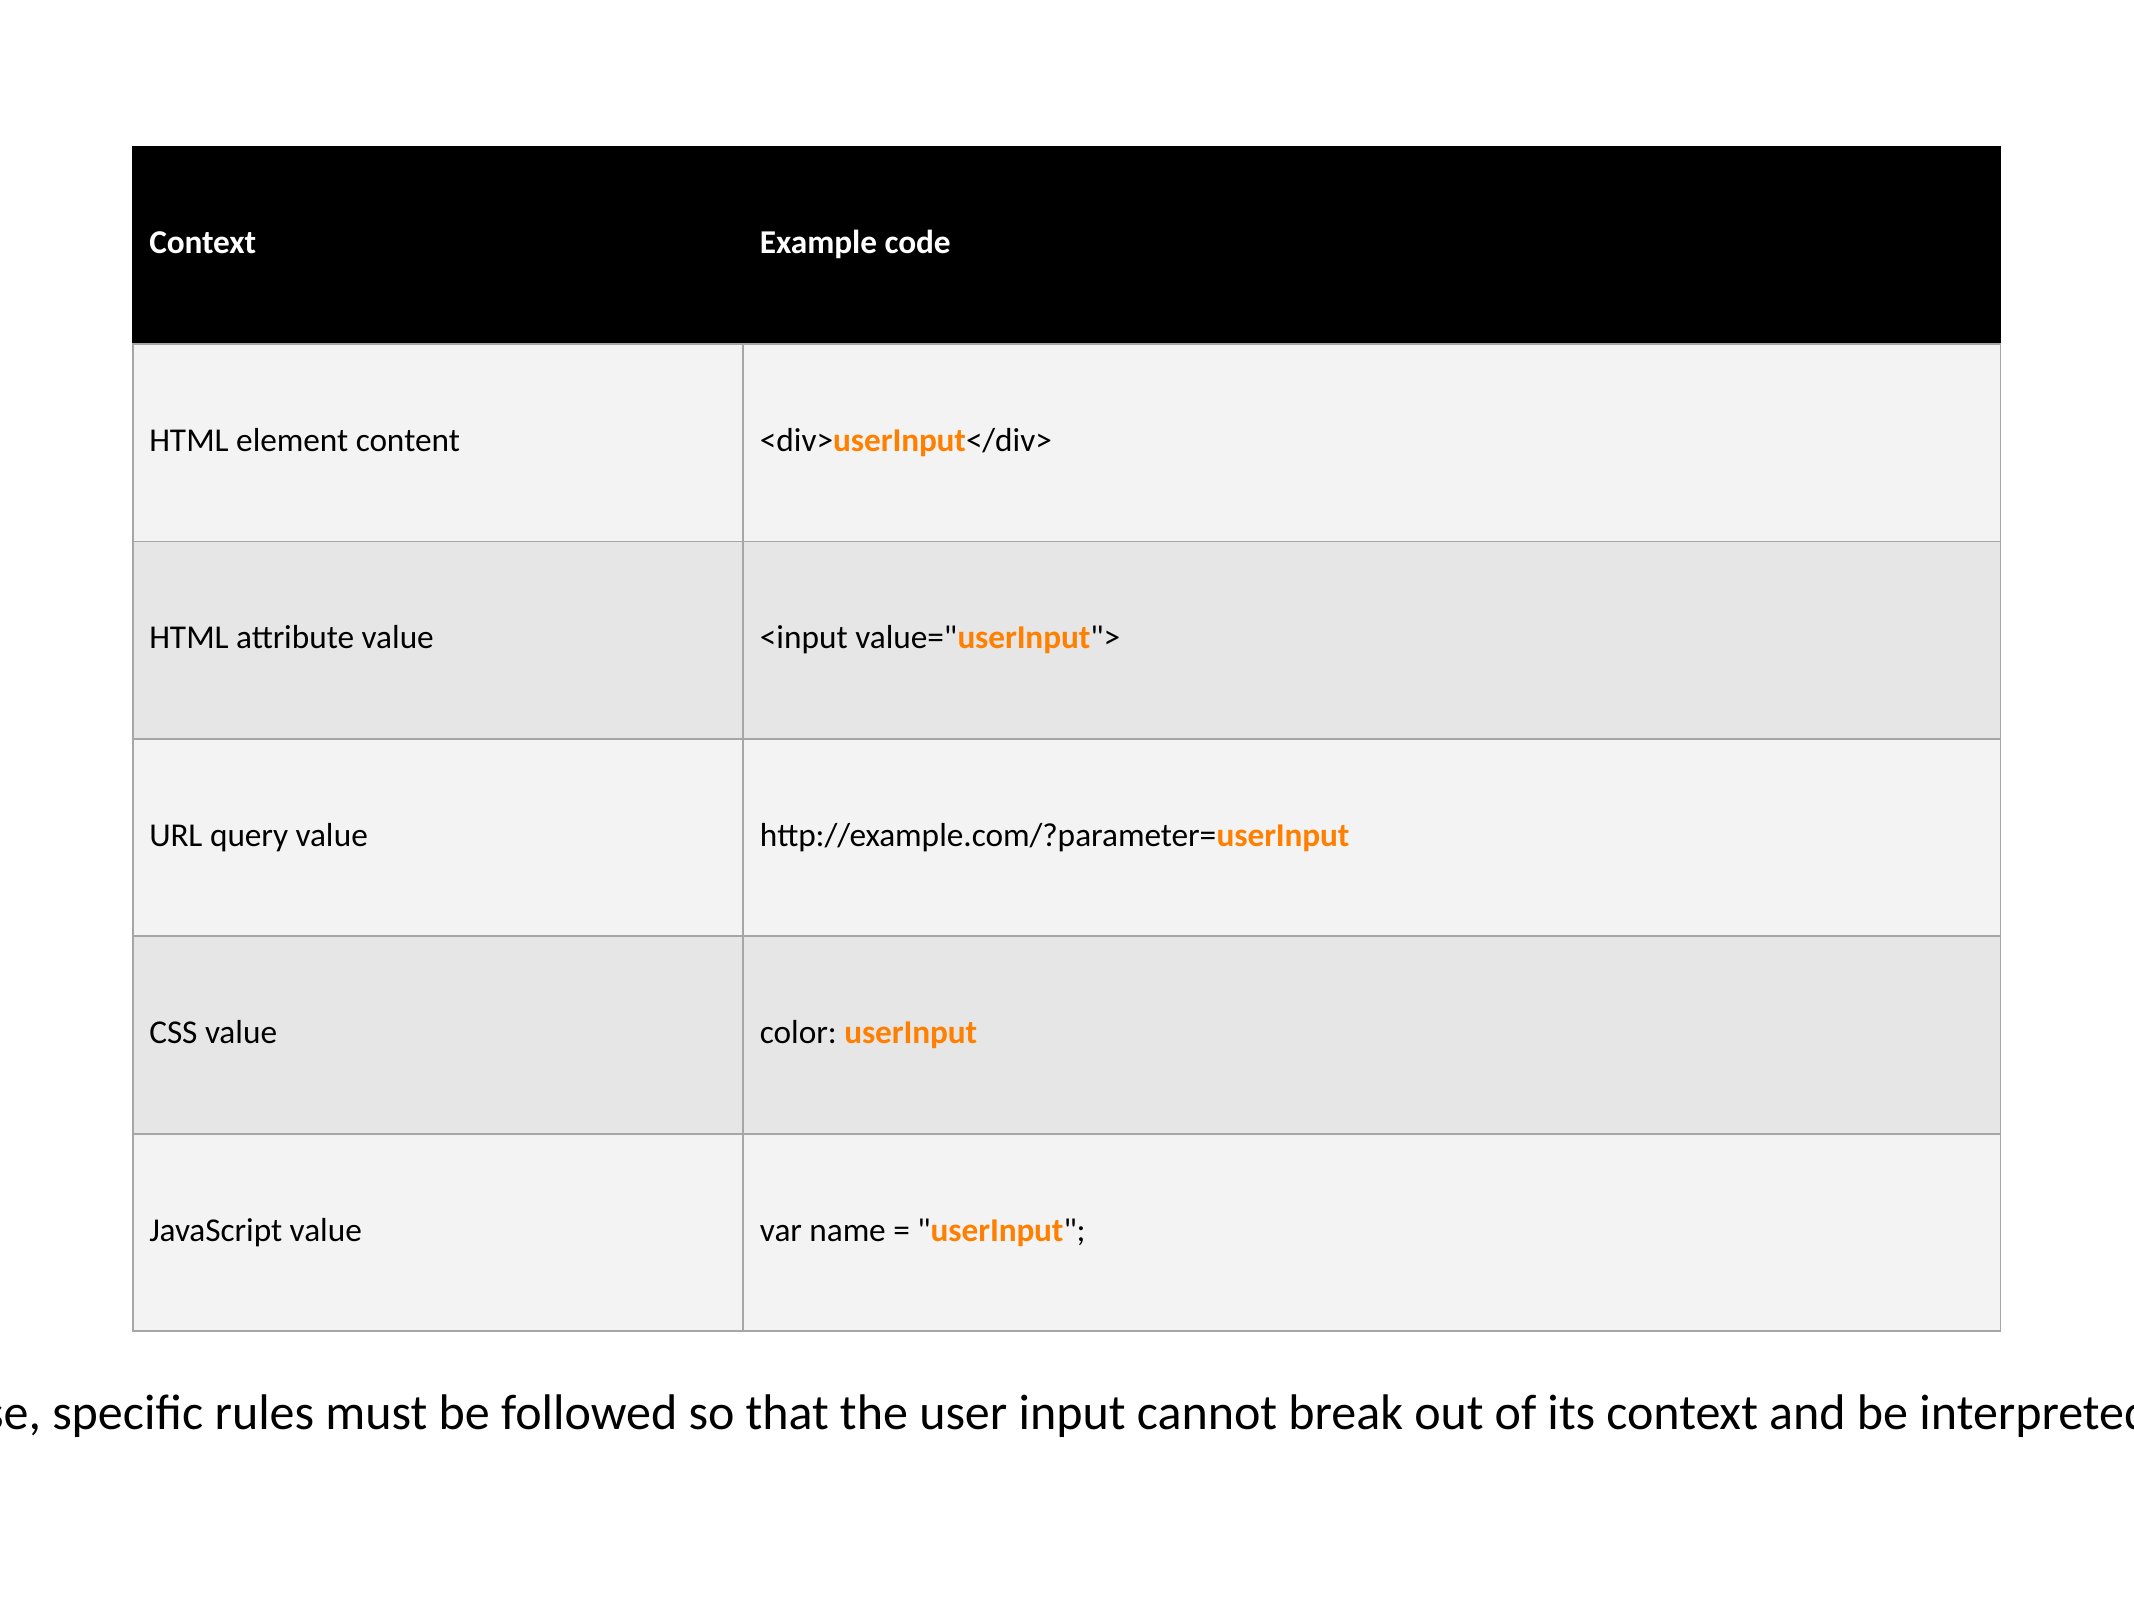

| Context | Example code |
| --- | --- |
| HTML element content | <div>userInput</div> |
| HTML attribute value | <input value="userInput"> |
| URL query value | http://example.com/?parameter=userInput |
| CSS value | color: userInput |
| JavaScript value | var name = "userInput"; |
For each of these, specific rules must be followed so that the user input cannot break out of its context and be interpreted as malicious code.
19